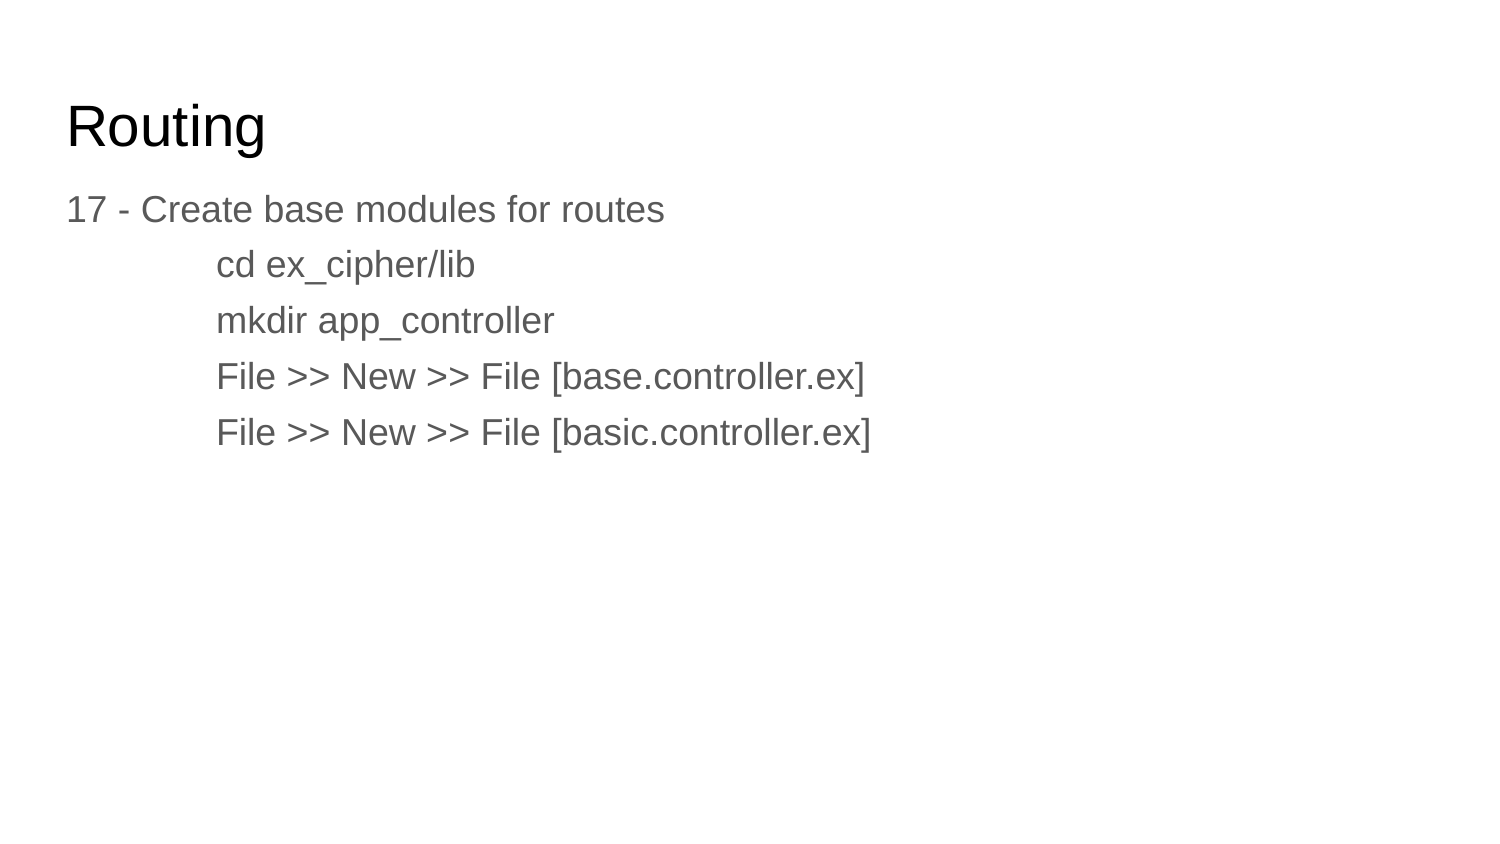

# Routing
17 - Create base modules for routes
	cd ex_cipher/lib
	mkdir app_controller
	File >> New >> File [base.controller.ex]
	File >> New >> File [basic.controller.ex]